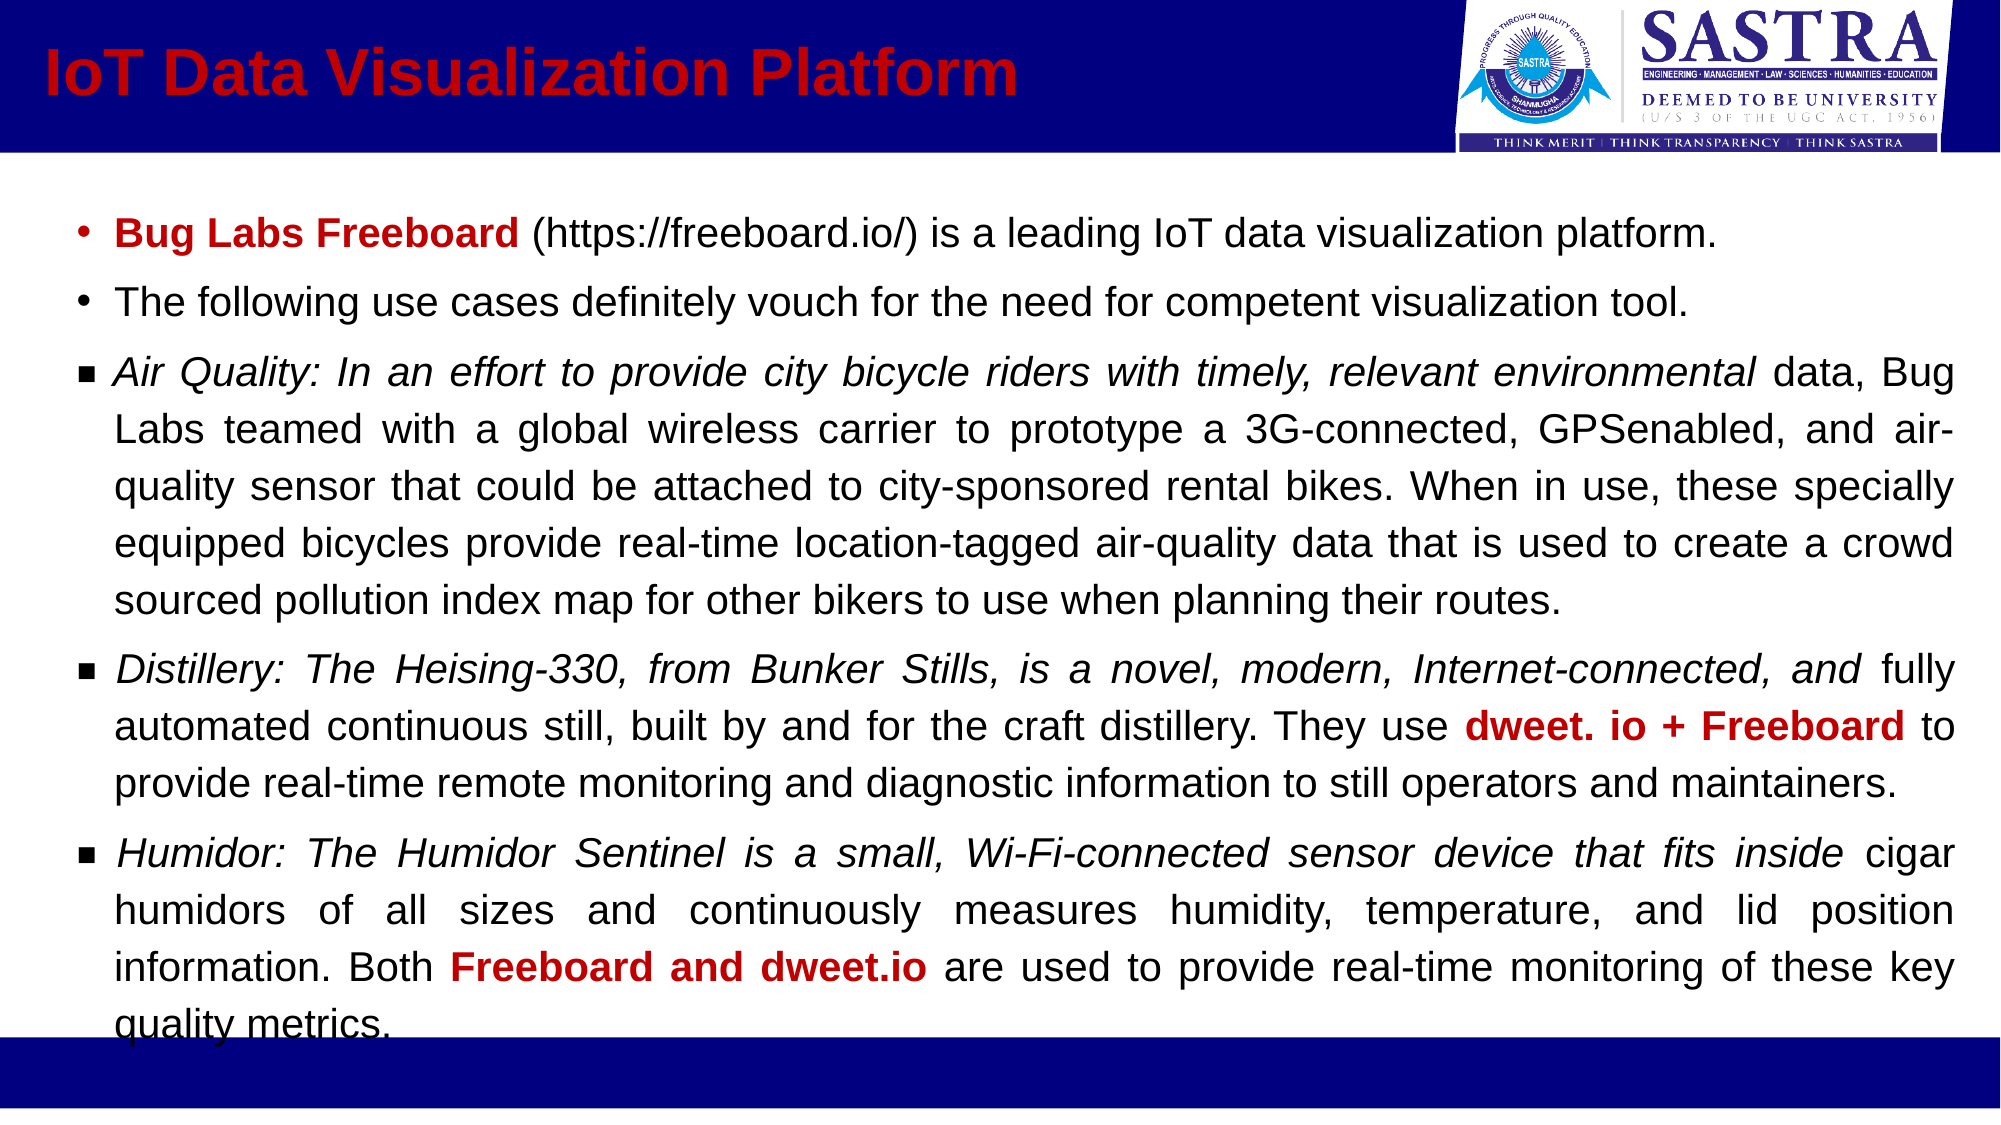

# IoT Data Visualization Platform
Bug Labs Freeboard (https://freeboard.io/) is a leading IoT data visualization platform.
The following use cases definitely vouch for the need for competent visualization tool.
◾ Air Quality: In an effort to provide city bicycle riders with timely, relevant environmental data, Bug Labs teamed with a global wireless carrier to prototype a 3G-connected, GPSenabled, and air-quality sensor that could be attached to city-sponsored rental bikes. When in use, these specially equipped bicycles provide real-time location-tagged air-quality data that is used to create a crowd sourced pollution index map for other bikers to use when planning their routes.
◾ Distillery: The Heising-330, from Bunker Stills, is a novel, modern, Internet-connected, and fully automated continuous still, built by and for the craft distillery. They use dweet. io + Freeboard to provide real-time remote monitoring and diagnostic information to still operators and maintainers.
◾ Humidor: The Humidor Sentinel is a small, Wi-Fi-connected sensor device that fits inside cigar humidors of all sizes and continuously measures humidity, temperature, and lid position information. Both Freeboard and dweet.io are used to provide real-time monitoring of these key quality metrics.